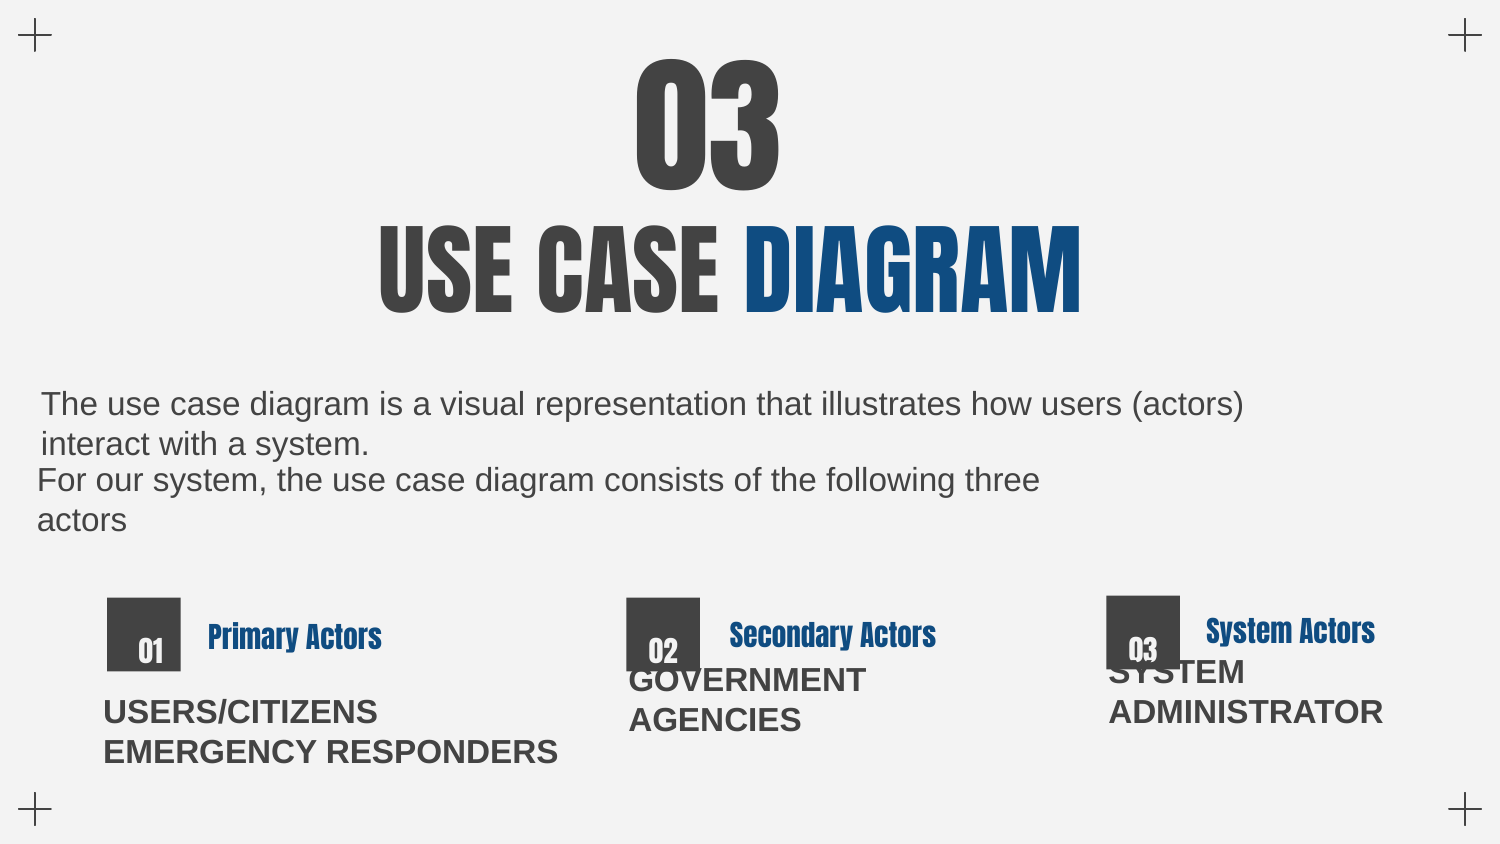

03
# USE CASE DIAGRAM
The use case diagram is a visual representation that illustrates how users (actors) interact with a system.
For our system, the use case diagram consists of the following three actors
01

System Actors
03
01
02
Secondary Actors
Primary Actors
01
SYSTEM ADMINISTRATOR
USERS/CITIZENS
EMERGENCY RESPONDERS
GOVERNMENT AGENCIES